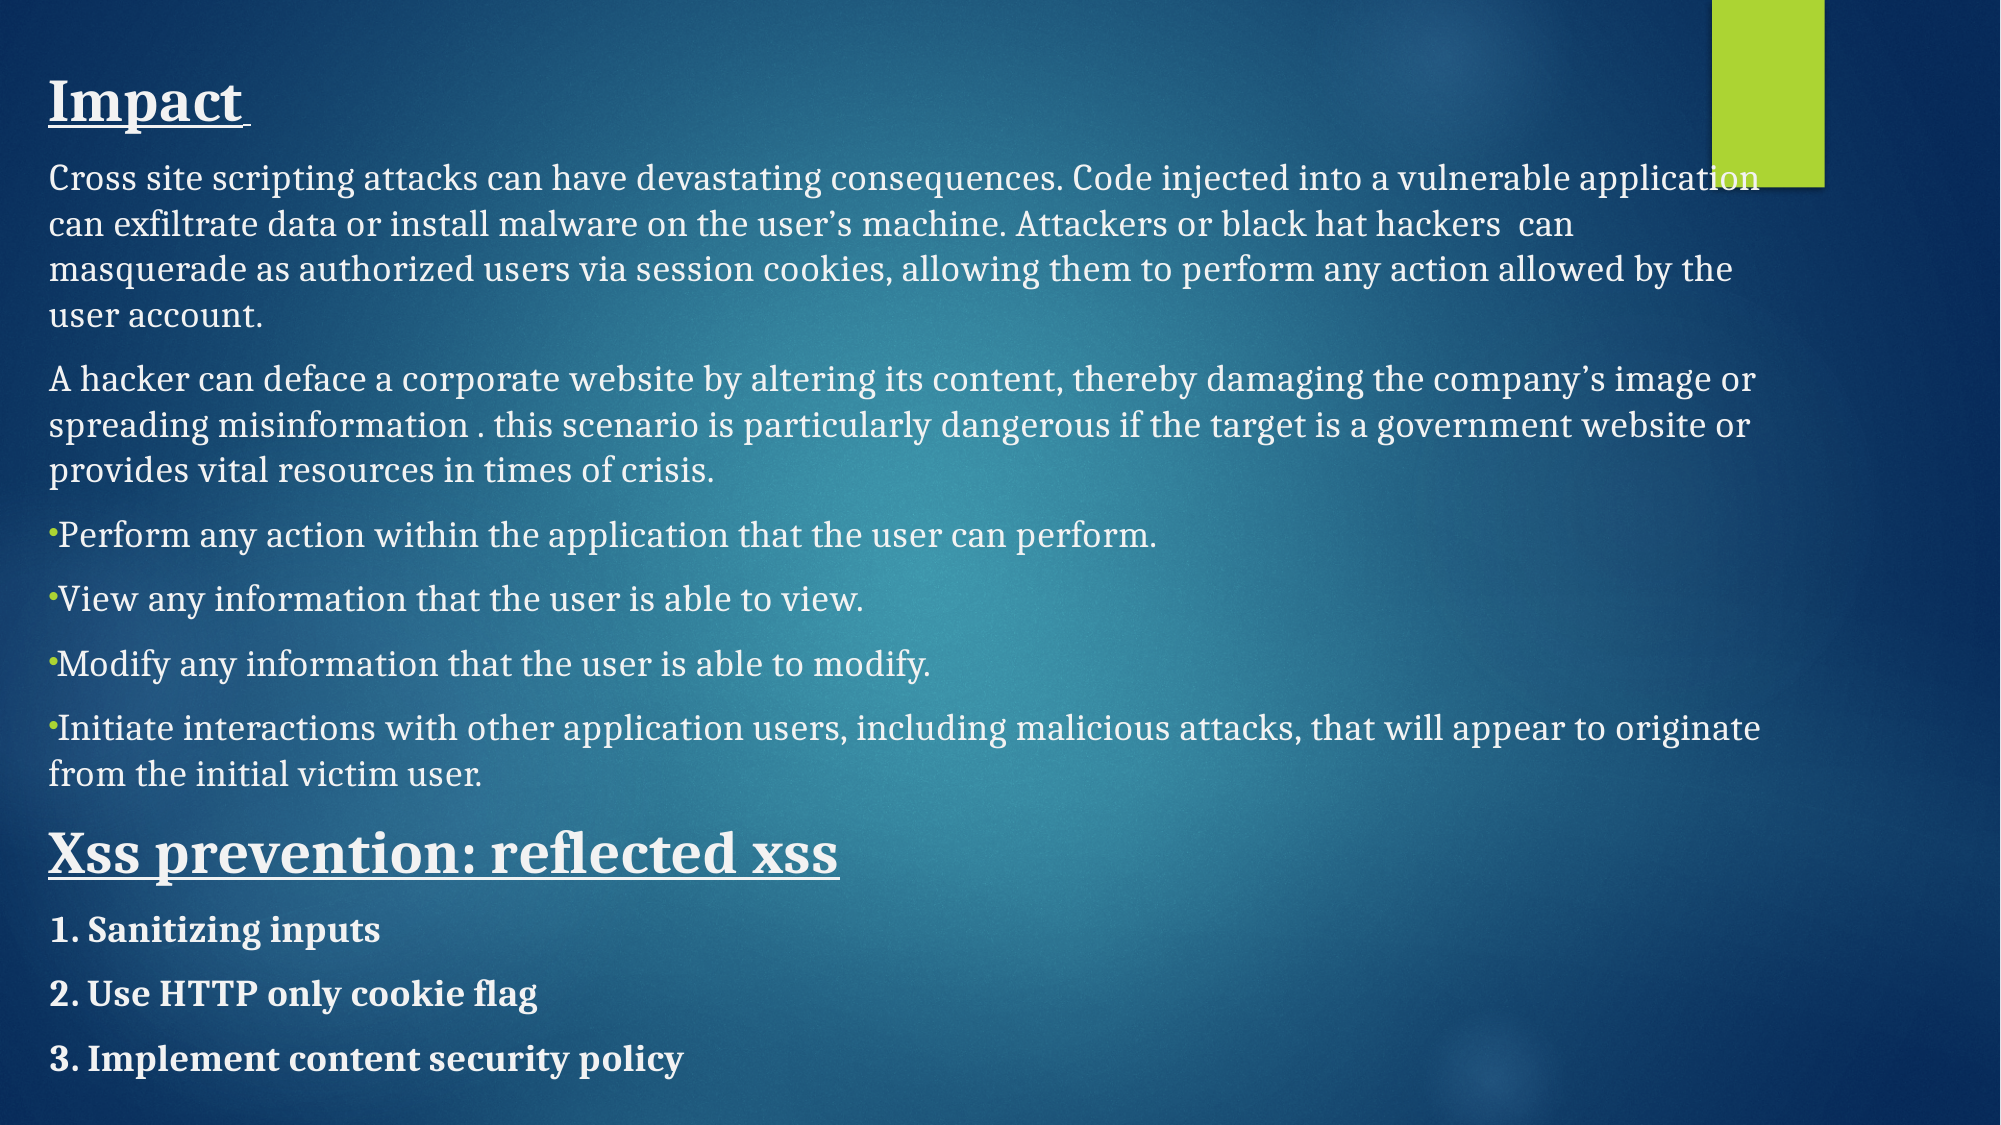

Impact
Cross site scripting attacks can have devastating consequences. Code injected into a vulnerable application can exfiltrate data or install malware on the user’s machine. Attackers or black hat hackers  can masquerade as authorized users via session cookies, allowing them to perform any action allowed by the user account.
A hacker can deface a corporate website by altering its content, thereby damaging the company’s image or spreading misinformation . this scenario is particularly dangerous if the target is a government website or provides vital resources in times of crisis.
Perform any action within the application that the user can perform.
View any information that the user is able to view.
Modify any information that the user is able to modify.
Initiate interactions with other application users, including malicious attacks, that will appear to originate from the initial victim user.
Xss prevention: reflected xss
1. Sanitizing inputs
2. Use HTTP only cookie flag
3. Implement content security policy